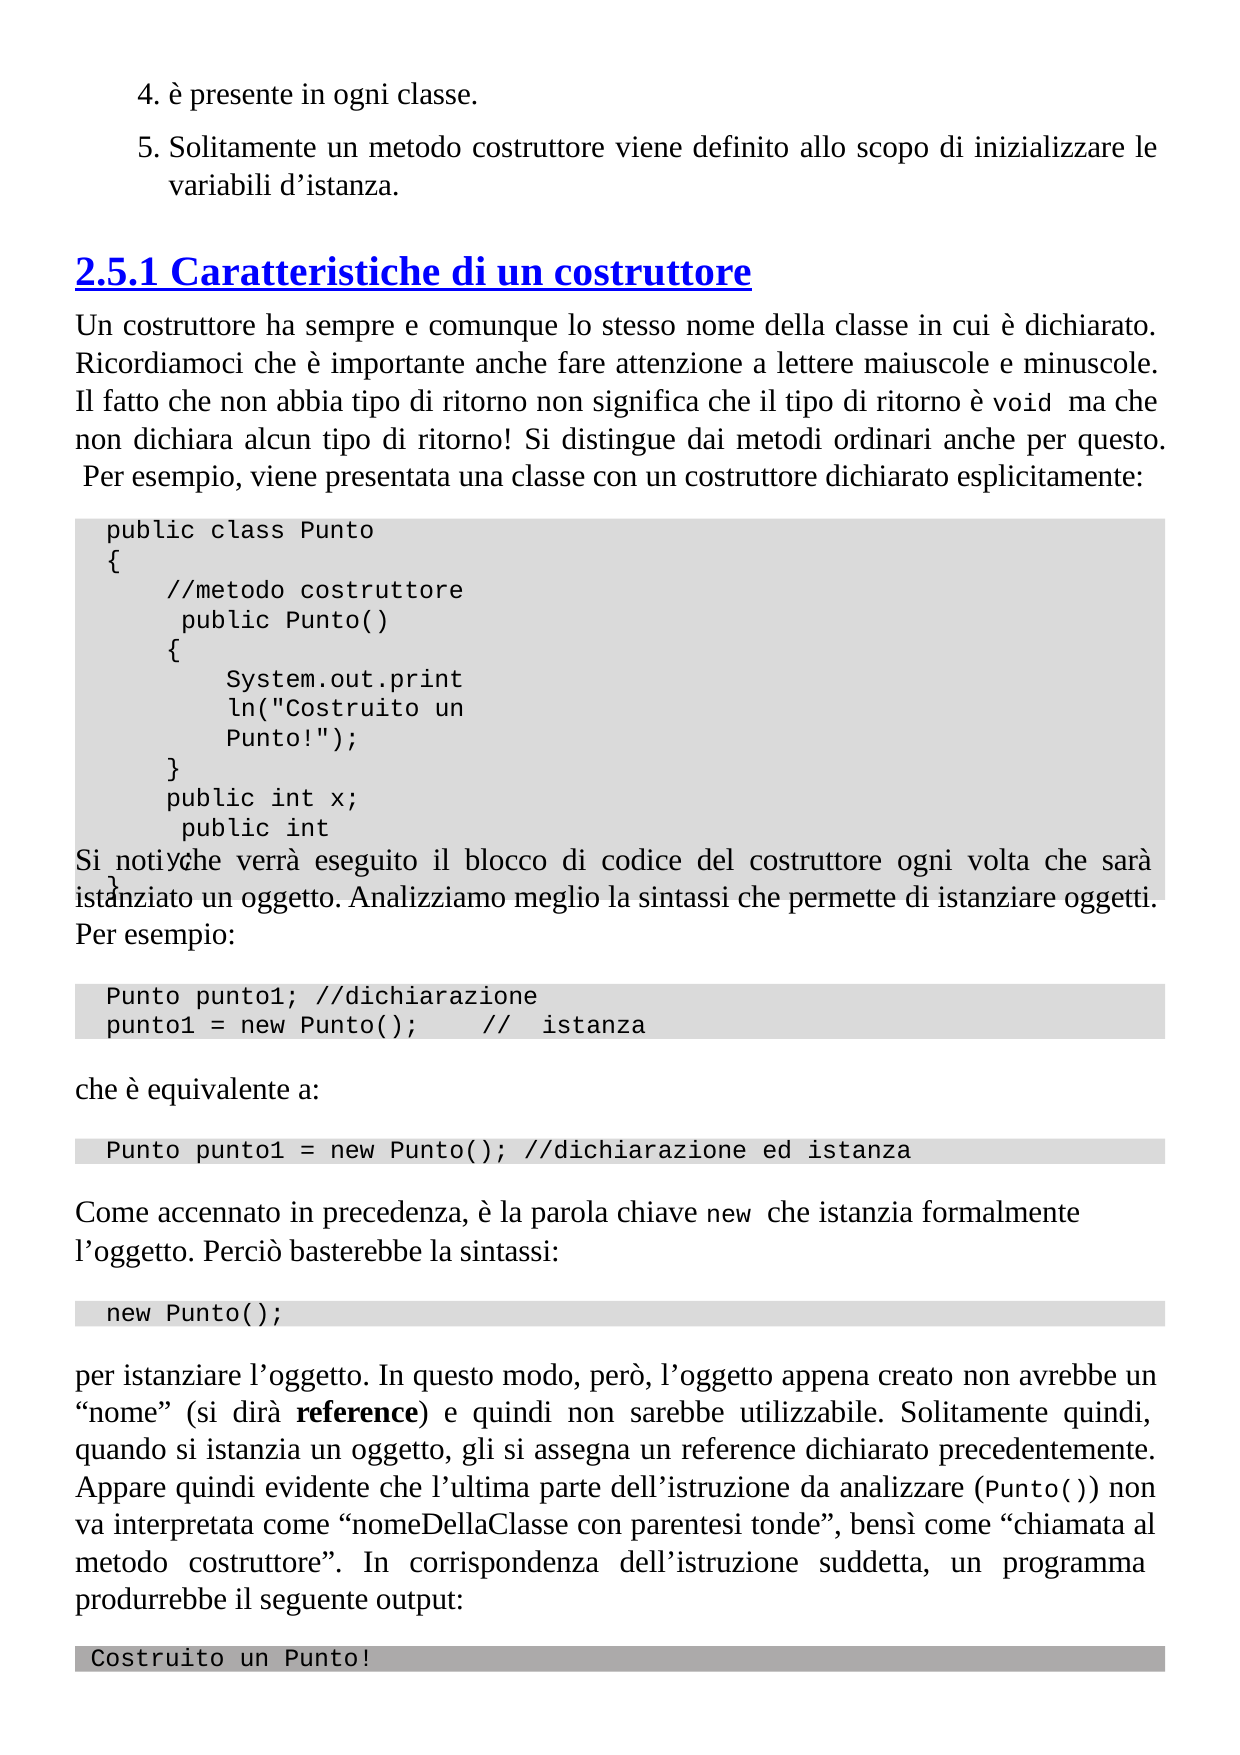

è presente in ogni classe.
Solitamente un metodo costruttore viene definito allo scopo di inizializzare le  variabili d’istanza.

2.5.1 Caratteristiche di un costruttore
Un costruttore ha sempre e comunque lo stesso nome della classe in cui è dichiarato.  Ricordiamoci che è importante anche fare attenzione a lettere maiuscole e minuscole.  Il fatto che non abbia tipo di ritorno non significa che il tipo di ritorno è void ma che  non dichiara alcun tipo di ritorno! Si distingue dai metodi ordinari anche per questo.  Per esempio, viene presentata una classe con un costruttore dichiarato esplicitamente:
public class Punto
{
//metodo costruttore  public Punto()
{
System.out.println("Costruito un Punto!");
}
public int x;  public int y;
}
Si noti che verrà eseguito il blocco di codice del costruttore ogni volta che sarà  istanziato un oggetto. Analizziamo meglio la sintassi che permette di istanziare oggetti.  Per esempio:
Punto punto1; //dichiarazione
punto1 = new Punto();	//	istanza
che è equivalente a:
Punto punto1 = new Punto(); //dichiarazione ed istanza
Come accennato in precedenza, è la parola chiave new che istanzia formalmente  l’oggetto. Perciò basterebbe la sintassi:
new Punto();
per istanziare l’oggetto. In questo modo, però, l’oggetto appena creato non avrebbe un  “nome” (si dirà reference) e quindi non sarebbe utilizzabile. Solitamente quindi,  quando si istanzia un oggetto, gli si assegna un reference dichiarato precedentemente.  Appare quindi evidente che l’ultima parte dell’istruzione da analizzare (Punto()) non  va interpretata come “nomeDellaClasse con parentesi tonde”, bensì come “chiamata al  metodo costruttore”. In corrispondenza dell’istruzione suddetta, un programma  produrrebbe il seguente output:
Costruito un Punto!